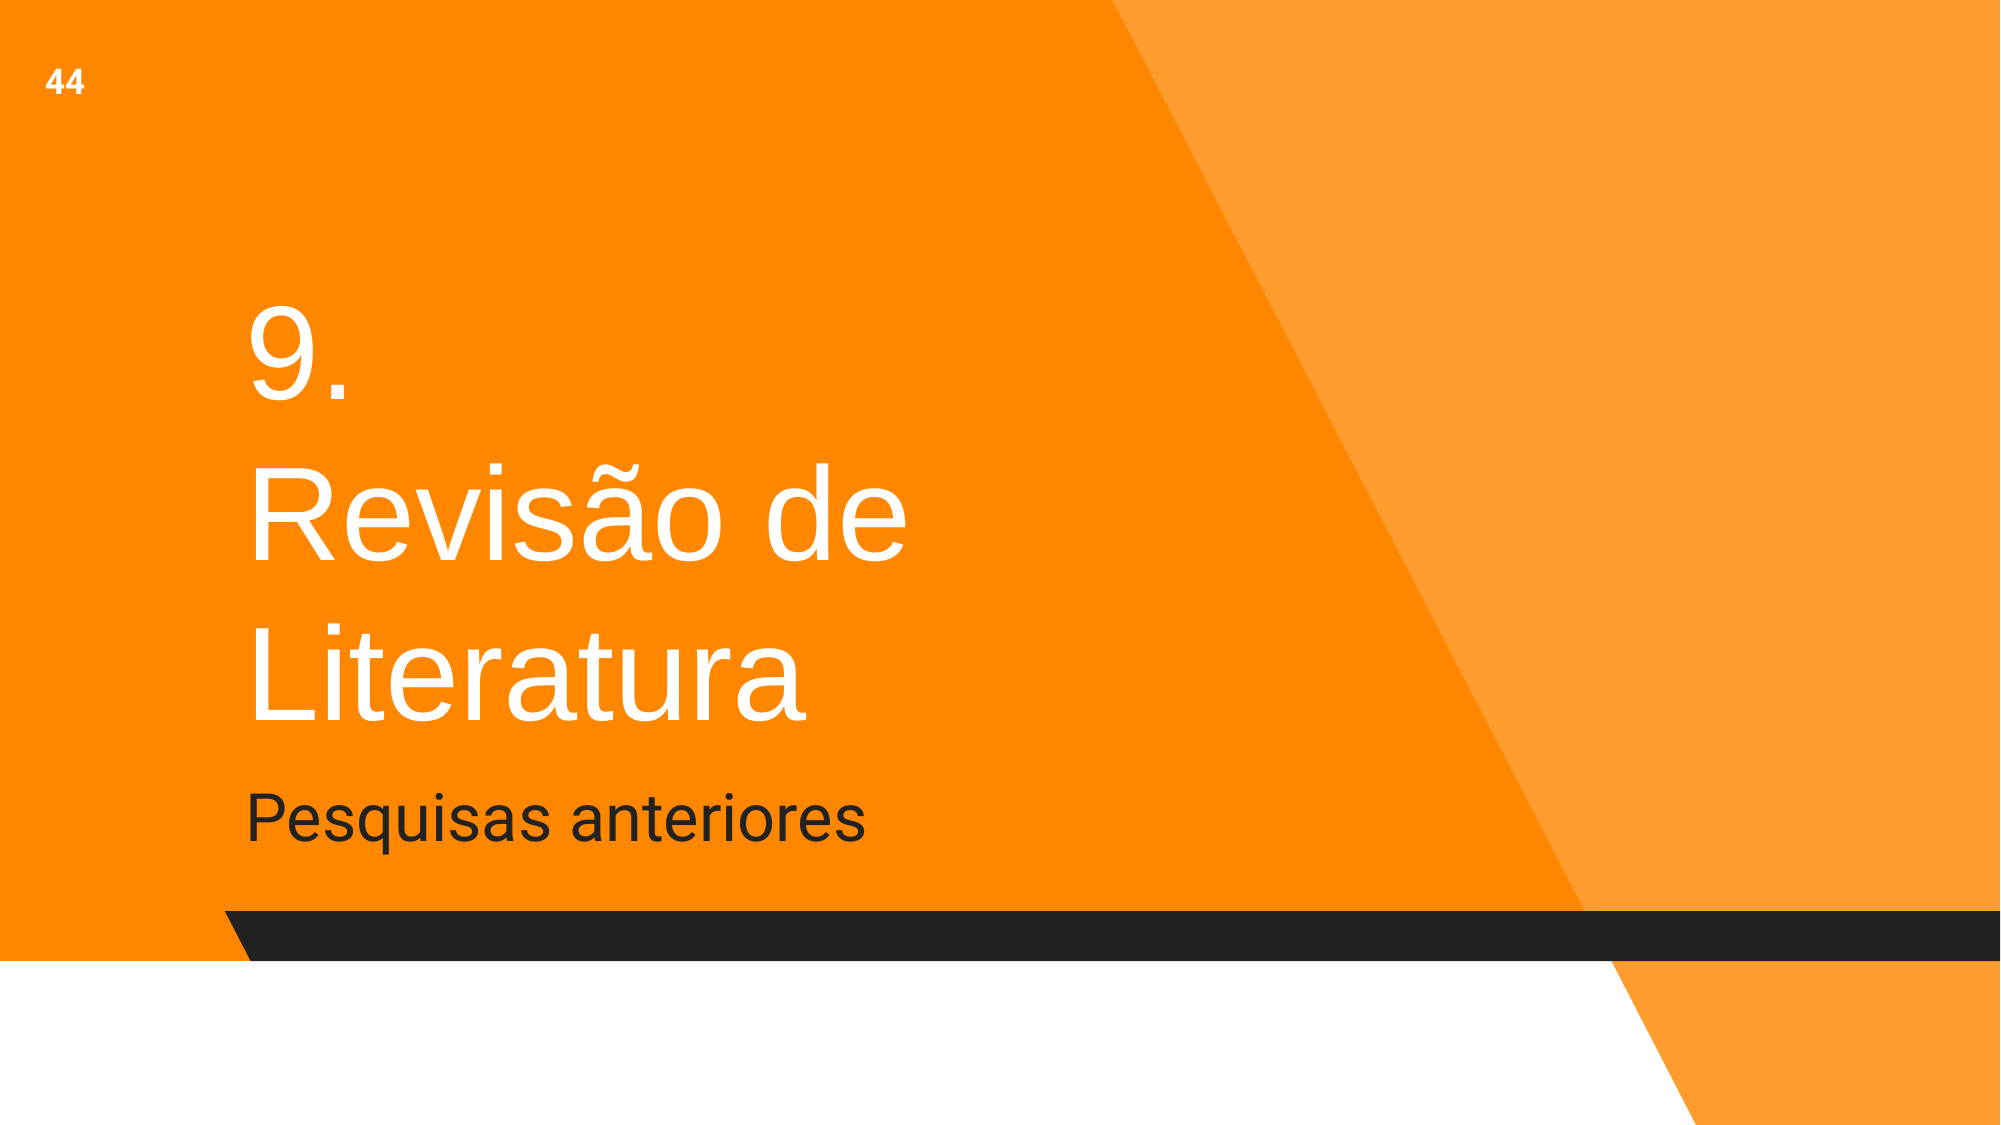

44
# 9.
Revisão de Literatura
Pesquisas anteriores